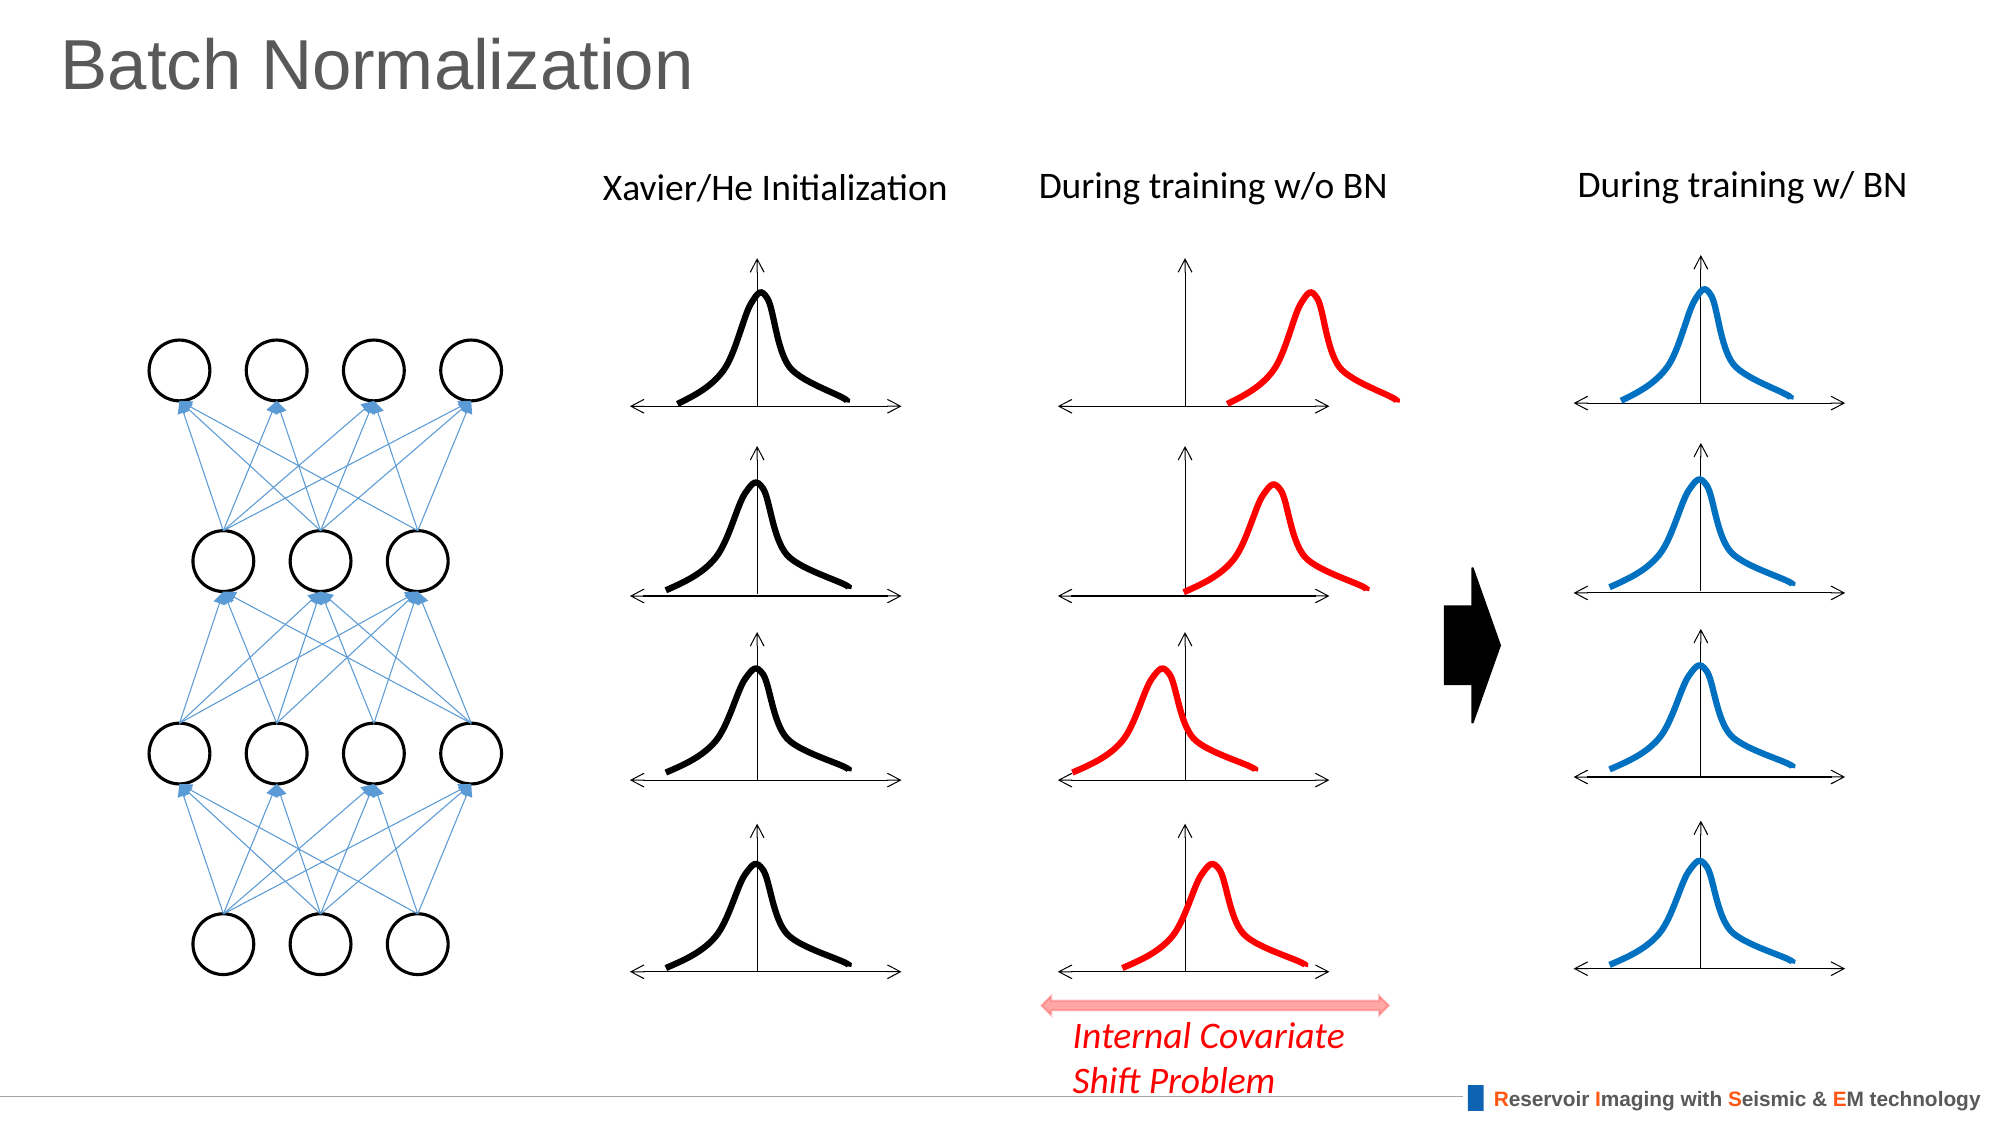

# Batch Normalization
During training w/ BN
During training w/o BN
Xavier/He Initialization

Internal Covariate Shift Problem